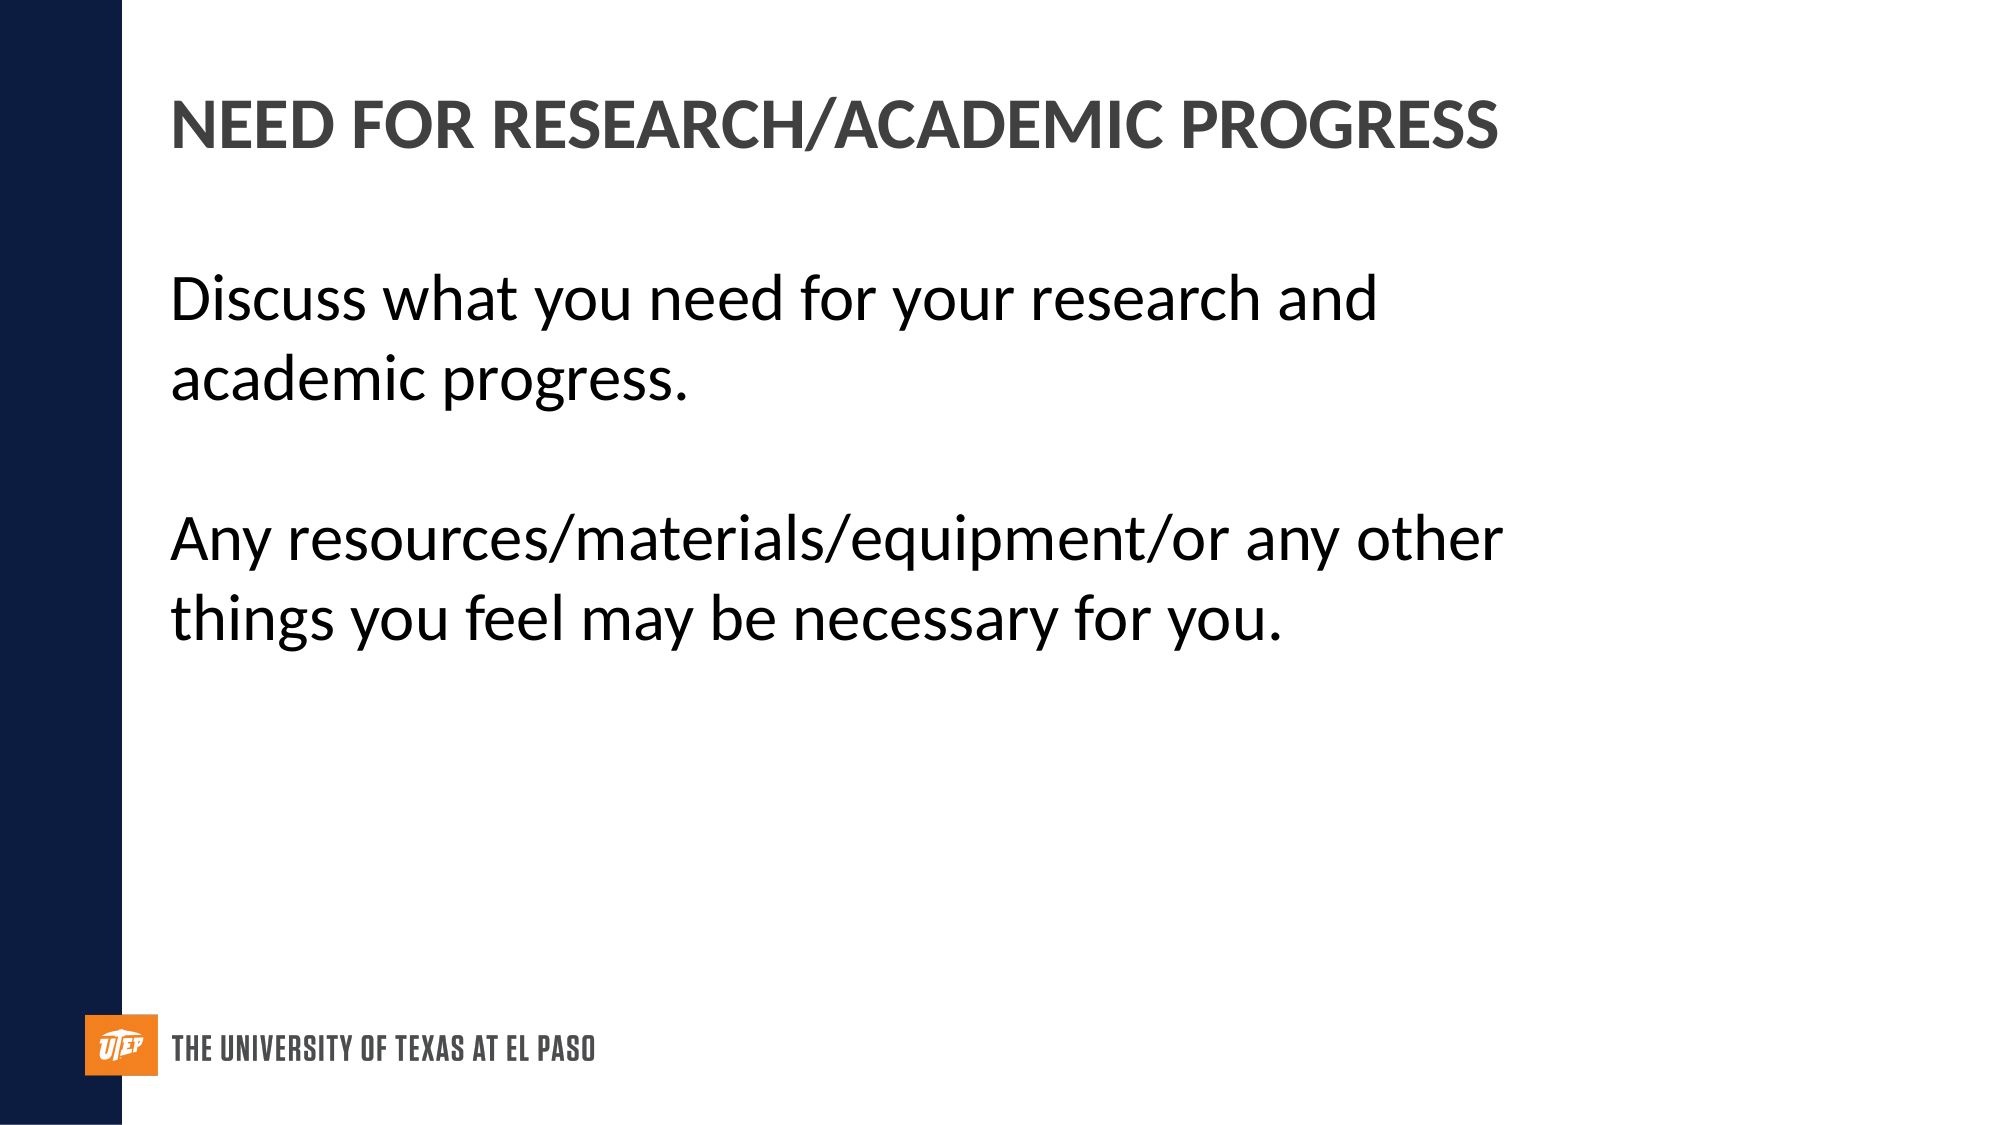

NEED FOR RESEARCH/ACADEMIC PROGRESS
Discuss what you need for your research and academic progress.

Any resources/materials/equipment/or any other things you feel may be necessary for you.